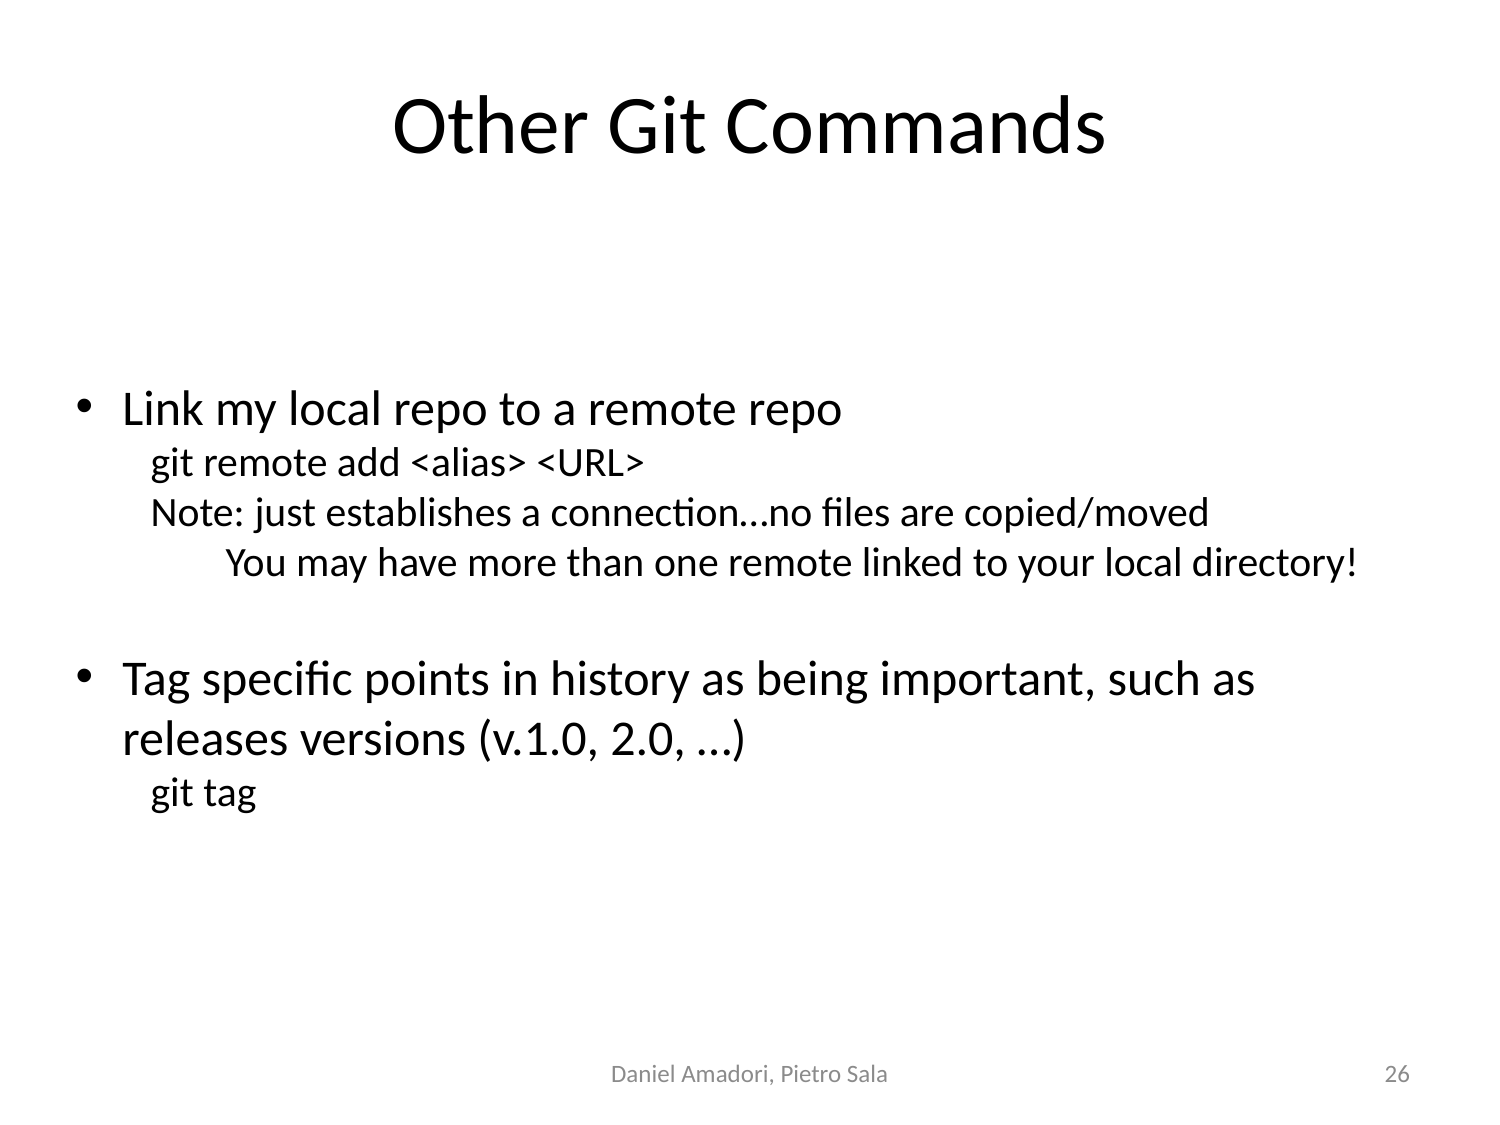

# Other Git Commands
Link my local repo to a remote repo
git remote add <alias> <URL>
Note: just establishes a connection…no files are copied/moved
You may have more than one remote linked to your local directory!

Tag specific points in history as being important, such as releases versions (v.1.0, 2.0, …)
git tag
Daniel Amadori, Pietro Sala
26